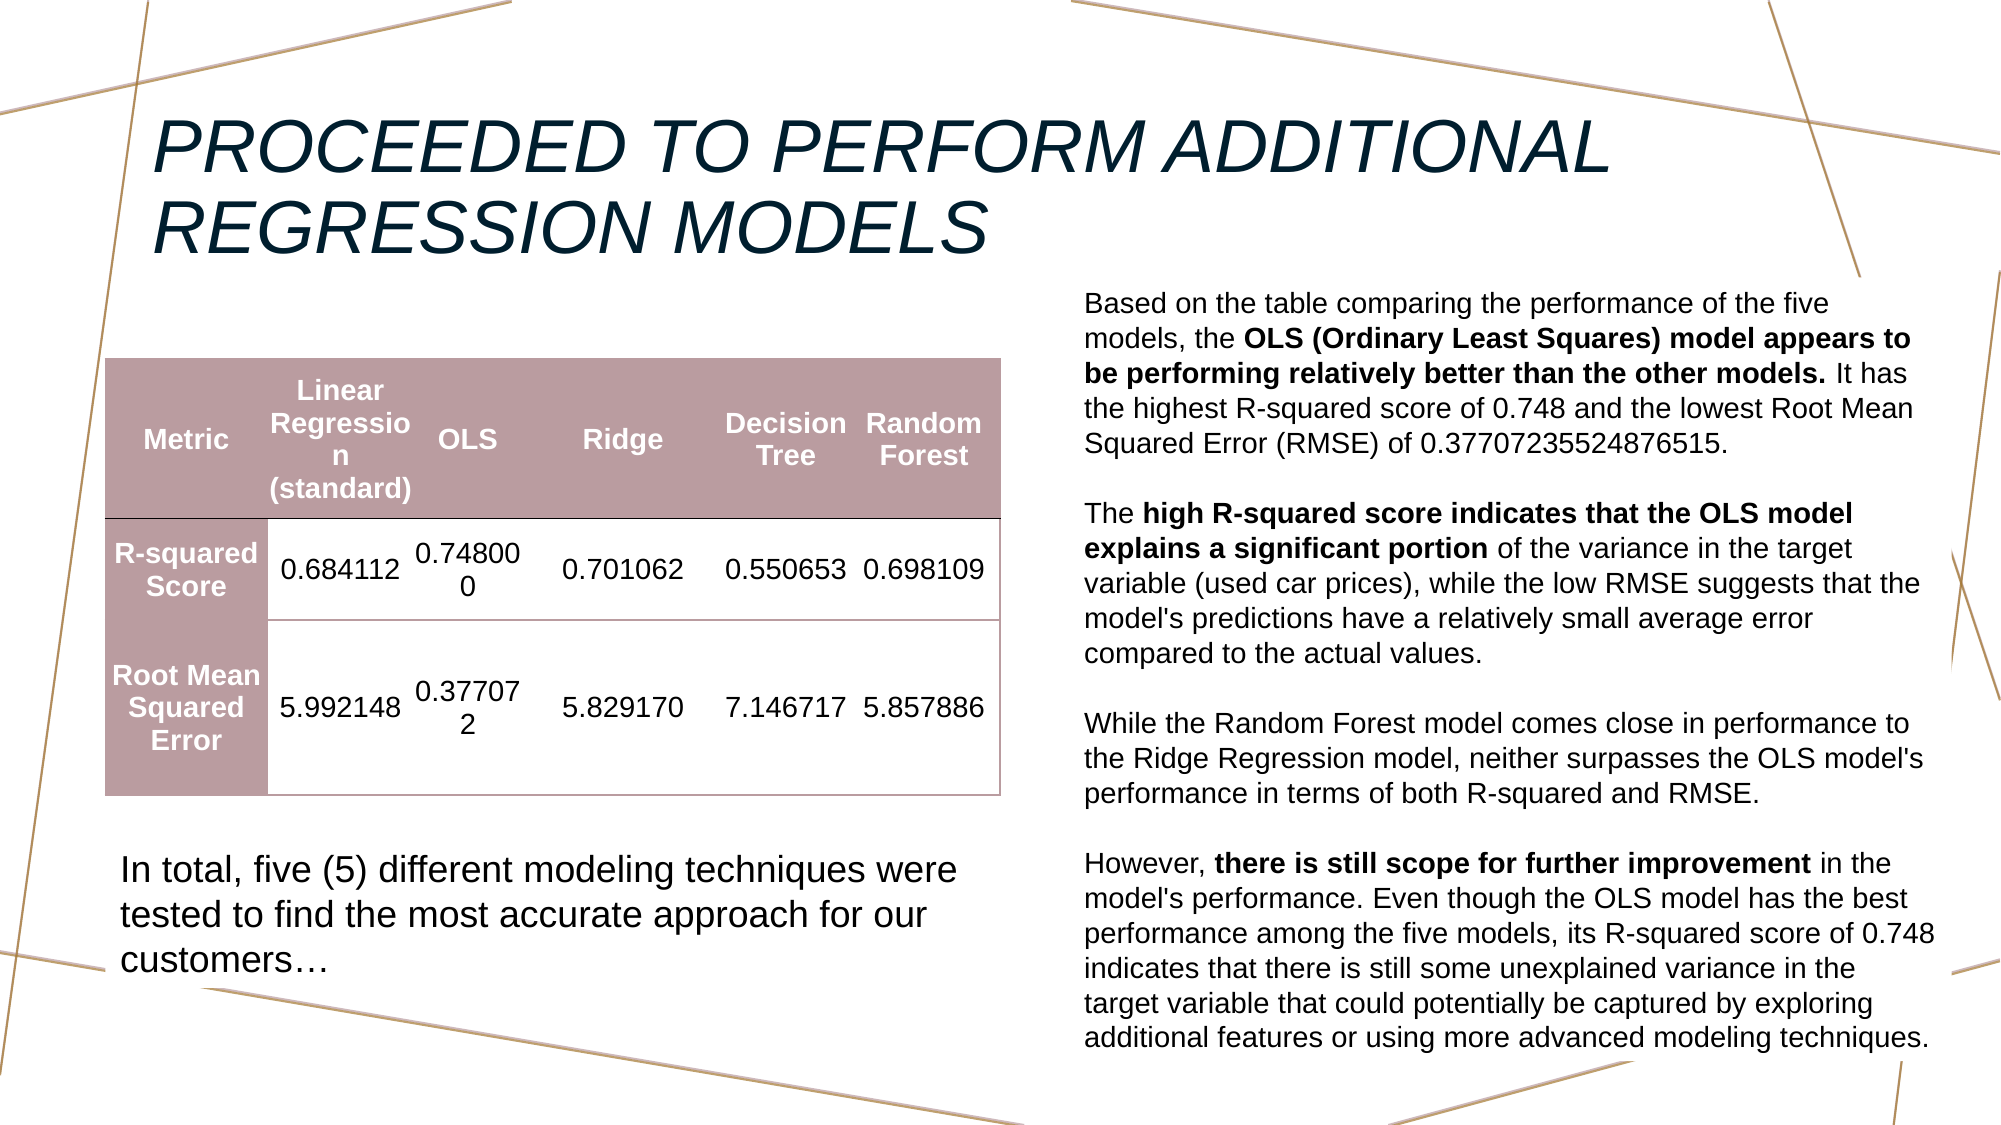

# Proceeded to Perform Additional Regression Models
Based on the table comparing the performance of the five models, the OLS (Ordinary Least Squares) model appears to be performing relatively better than the other models. It has the highest R-squared score of 0.748 and the lowest Root Mean Squared Error (RMSE) of 0.37707235524876515.

The high R-squared score indicates that the OLS model explains a significant portion of the variance in the target variable (used car prices), while the low RMSE suggests that the model's predictions have a relatively small average error compared to the actual values.

While the Random Forest model comes close in performance to the Ridge Regression model, neither surpasses the OLS model's performance in terms of both R-squared and RMSE.

However, there is still scope for further improvement in the model's performance. Even though the OLS model has the best performance among the five models, its R-squared score of 0.748 indicates that there is still some unexplained variance in the target variable that could potentially be captured by exploring additional features or using more advanced modeling techniques.
| Metric | Linear Regression (standard) | OLS | Ridge | Decision Tree | Random Forest |
| --- | --- | --- | --- | --- | --- |
| R-squared Score | 0.684112 | 0.748000 | 0.701062 | 0.550653 | 0.698109 |
| Root Mean Squared Error | 5.992148 | 0.377072 | 5.829170 | 7.146717 | 5.857886 |
In total, five (5) different modeling techniques were tested to find the most accurate approach for our customers…